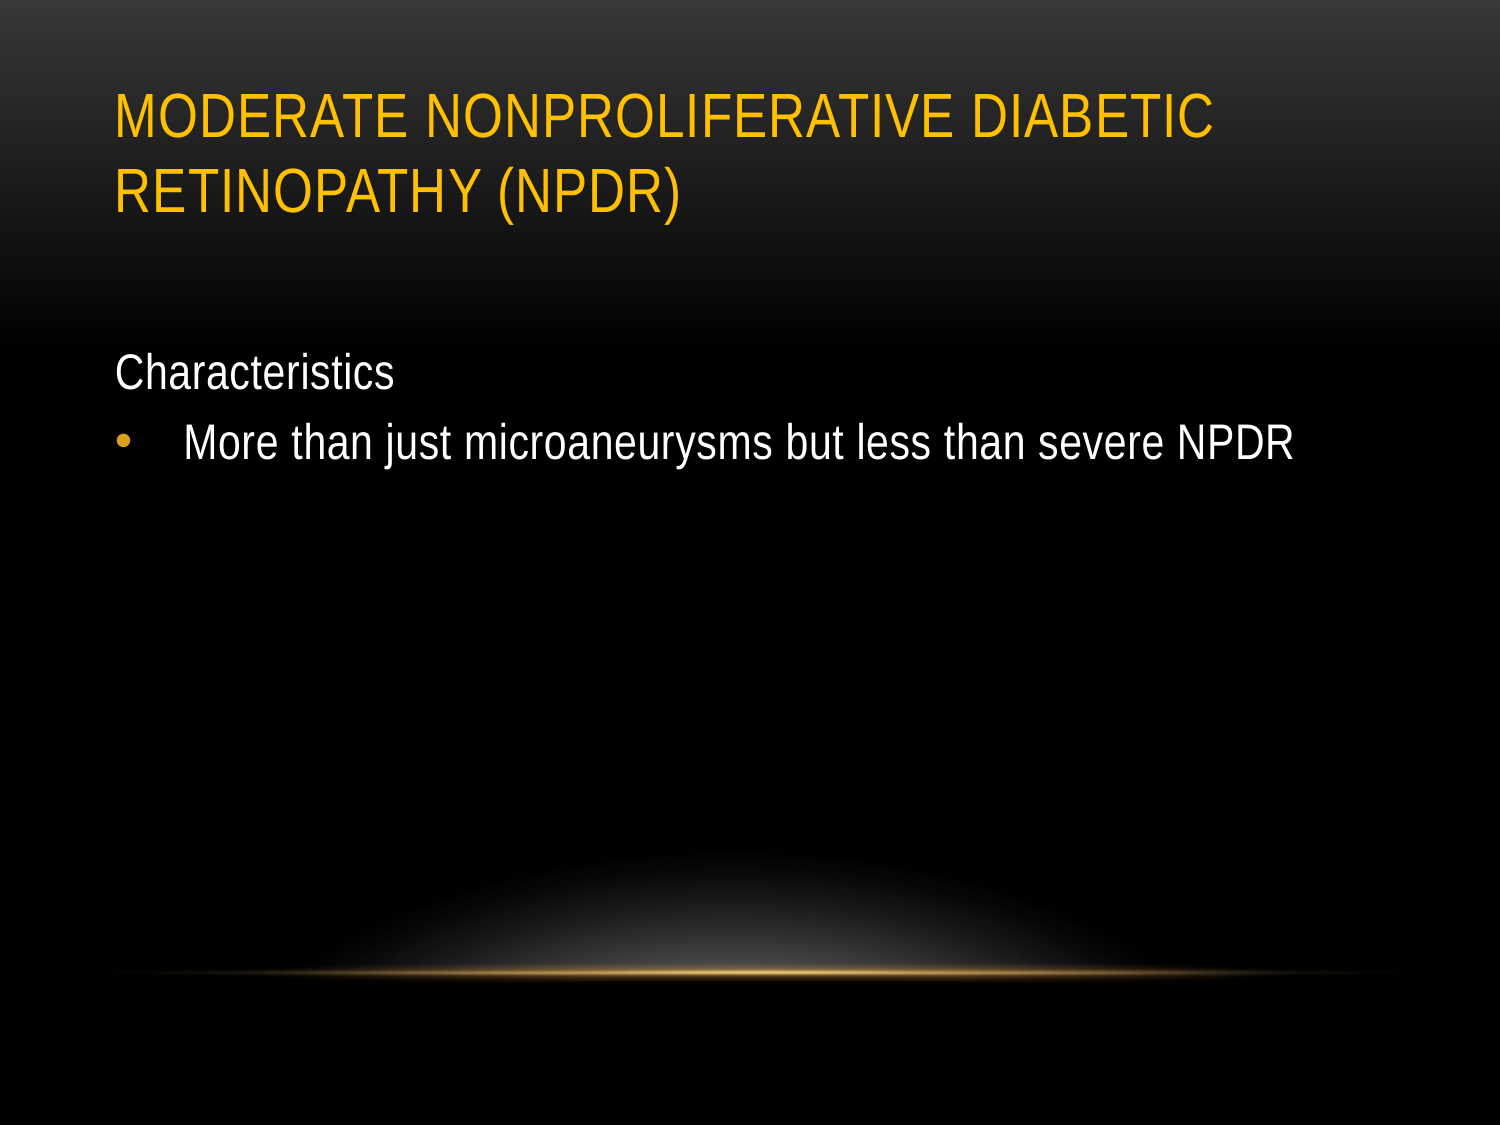

# Moderate Nonproliferative Diabetic Retinopathy (NPDR)

Characteristics
 More than just microaneurysms but less than severe NPDR but less than severe NPD